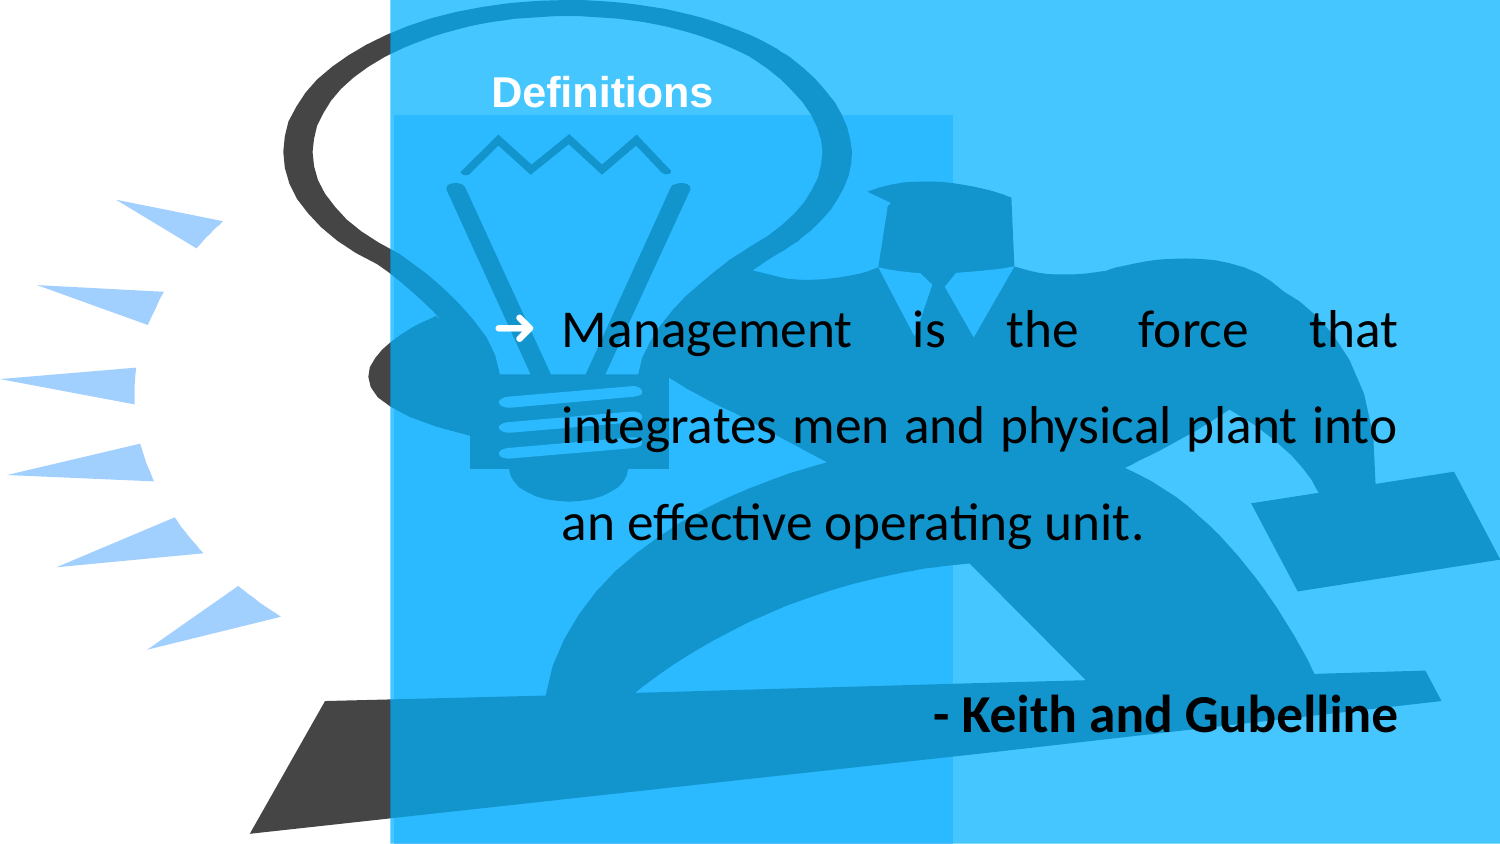

# Definitions
Management is the force that integrates men and physical plant into an effective operating unit.

- Keith and Gubelline